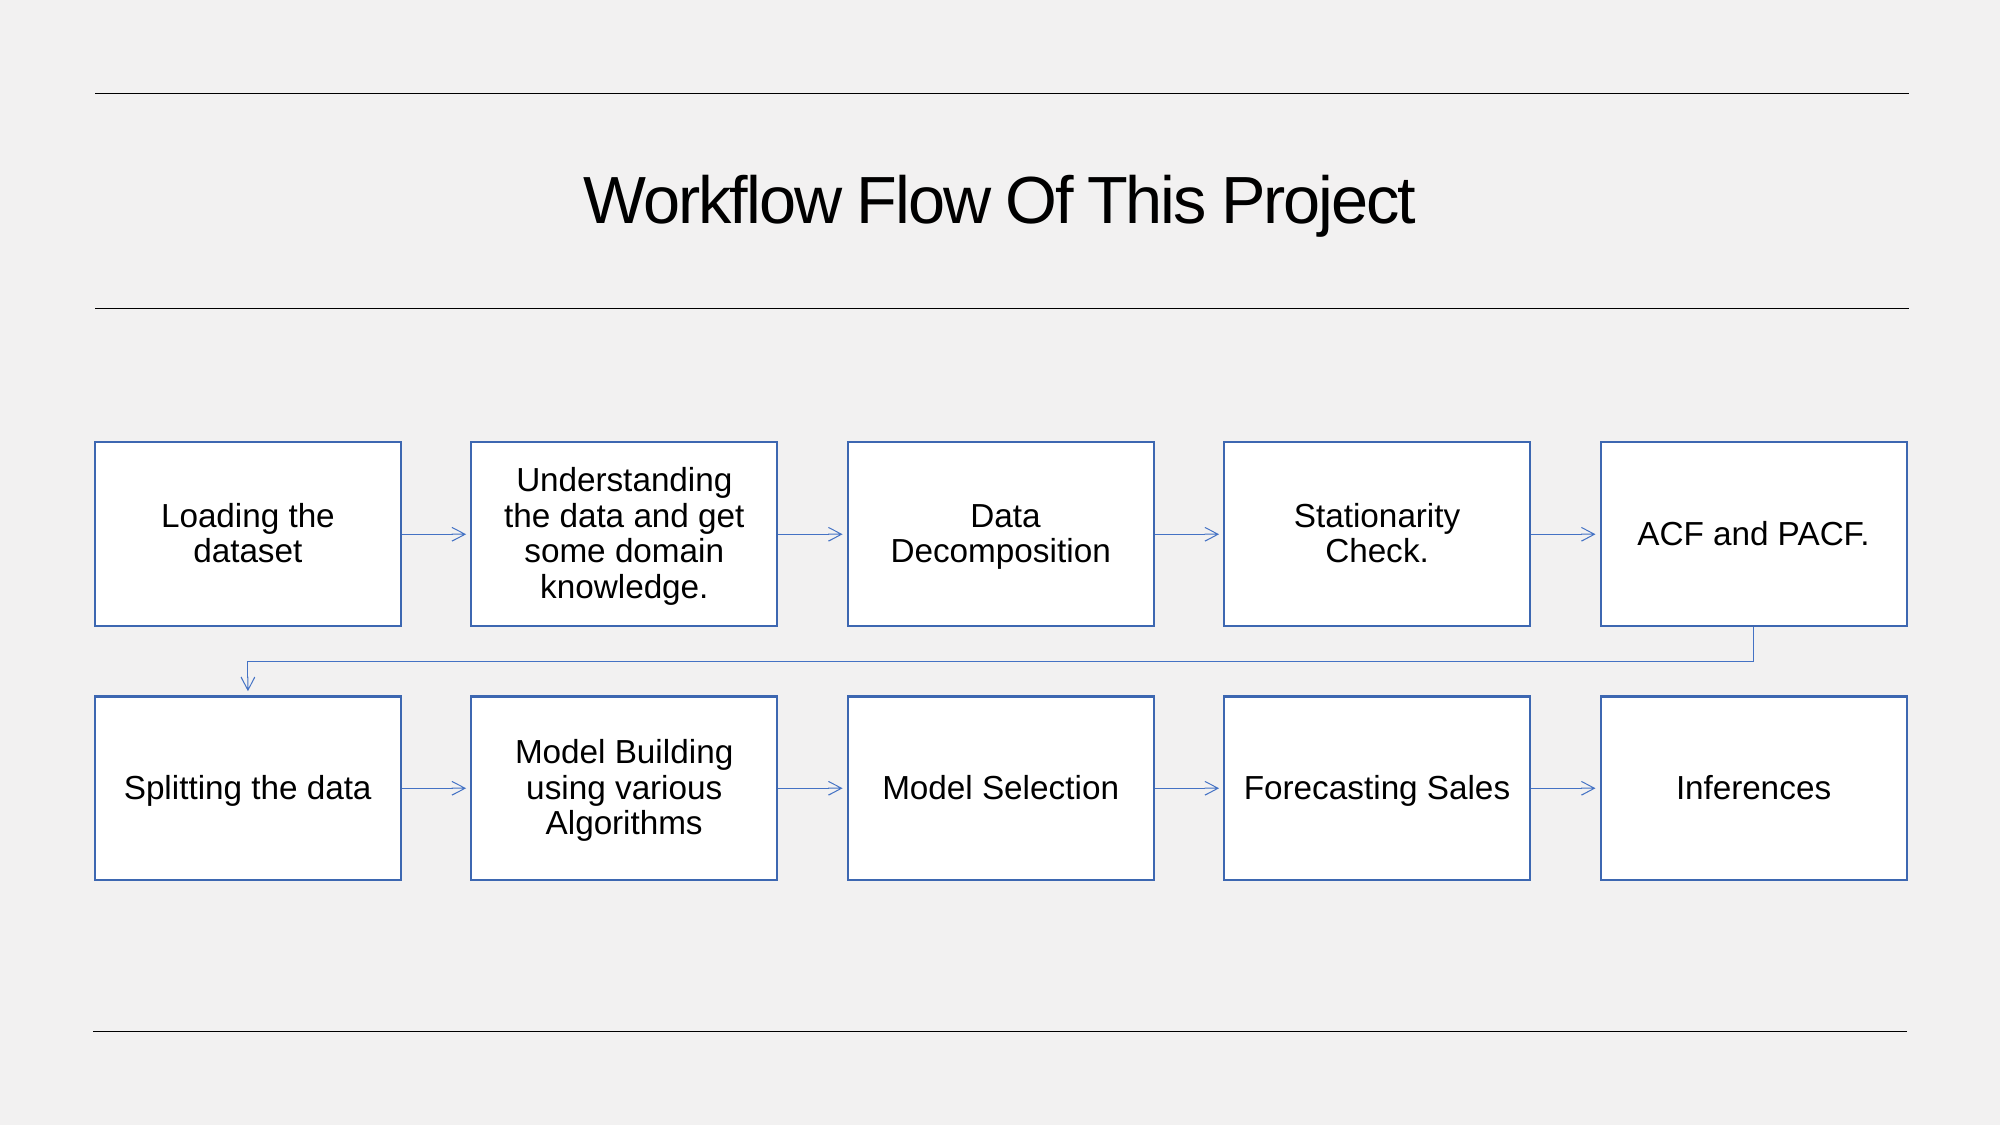

# Workflow Flow Of This Project

Loading the dataset

Understanding the data and get some domain knowledge.

 Data Decomposition

Stationarity Check.

ACF and PACF.

Splitting the data

Model Building using various Algorithms

Model Selection

Forecasting Sales
Inferences